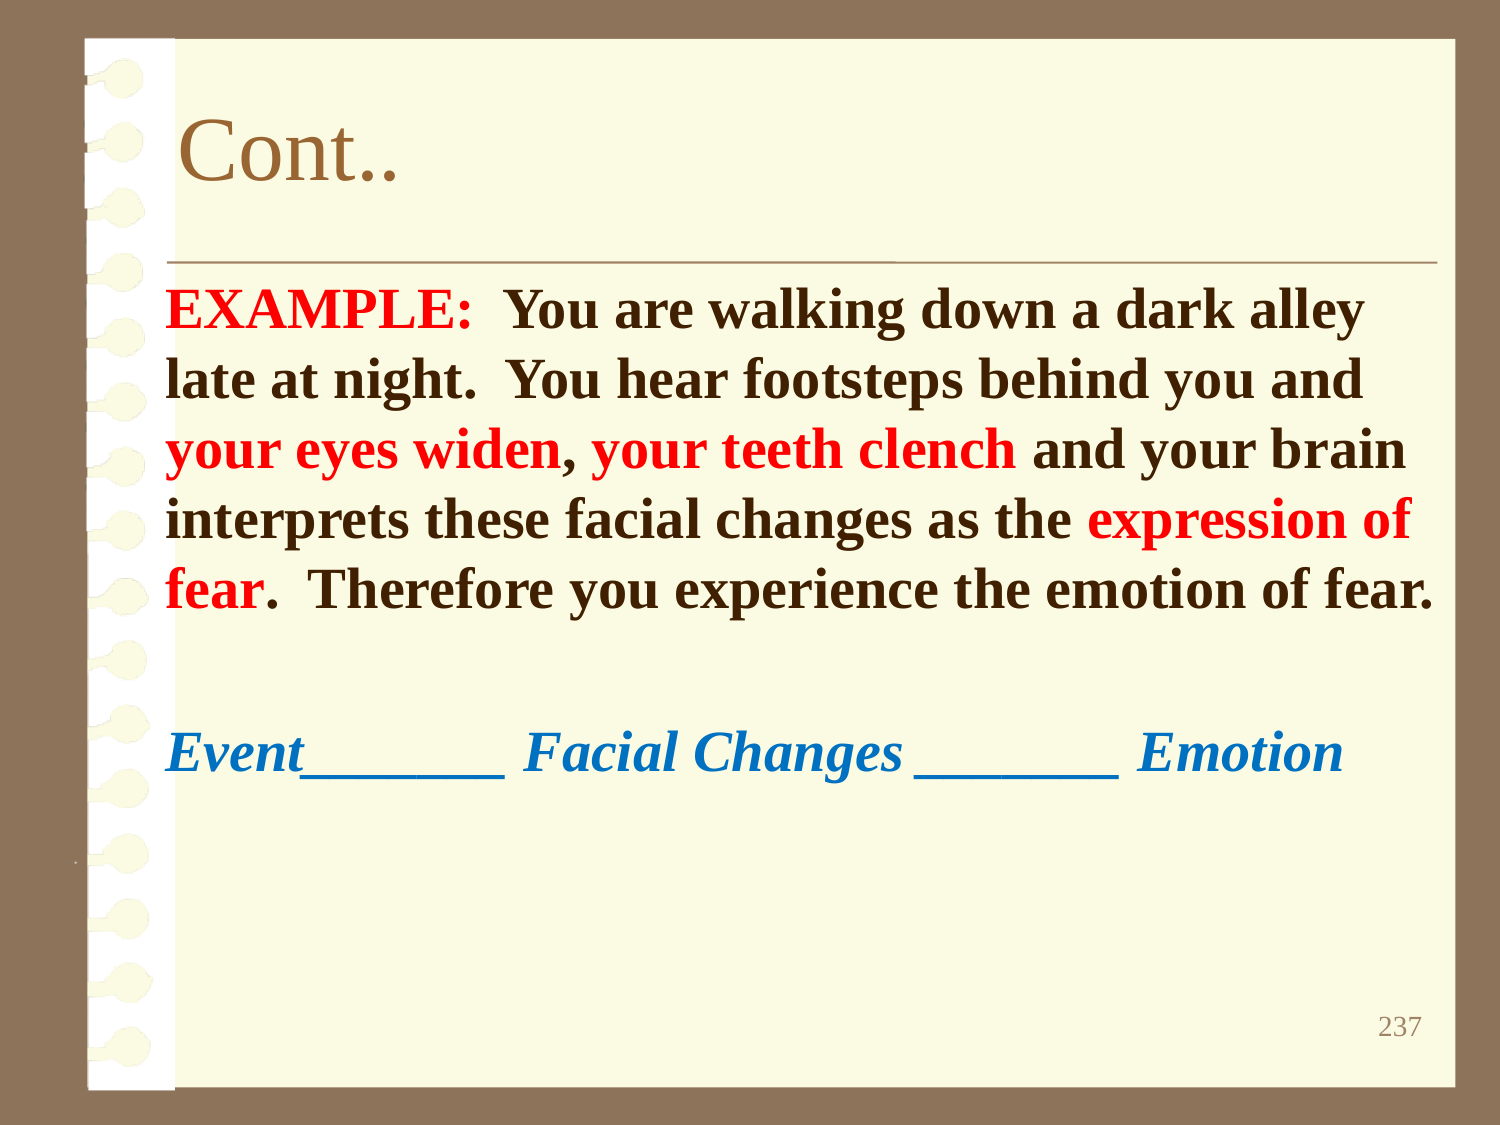

# Cont..
EXAMPLE:  You are walking down a dark alley late at night.  You hear footsteps behind you and your eyes widen, your teeth clench and your brain interprets these facial changes as the expression of fear.  Therefore you experience the emotion of fear.

Event_______ Facial Changes _______ Emotion
237